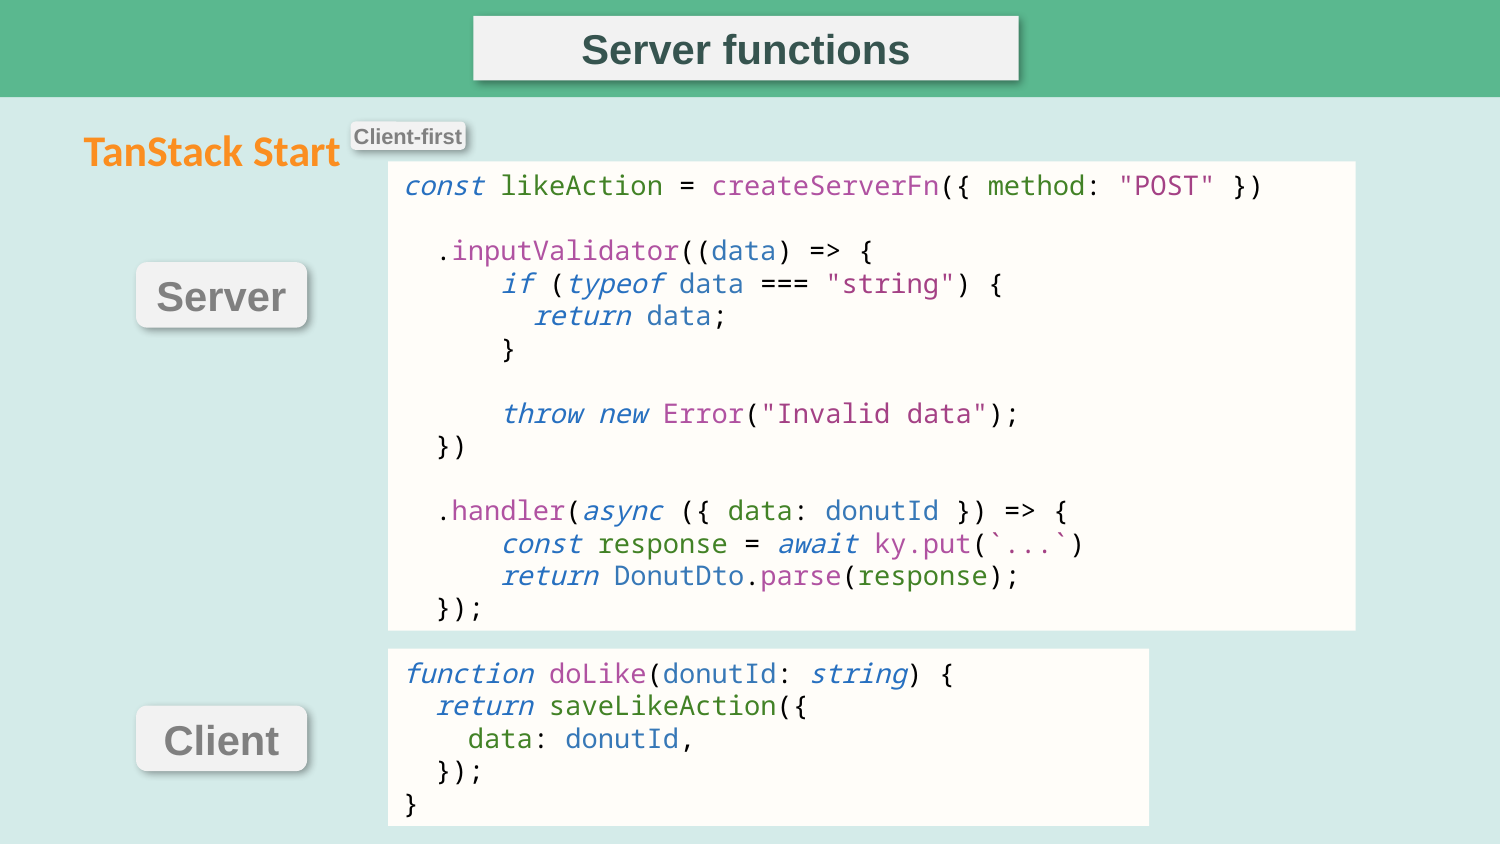

# Server side rendering (SSR)
Server functions
TanStack Start

Client-first
const likeAction = createServerFn({ method: "POST" })
  .inputValidator((data) => {
      if (typeof data === "string") {
        return data;
      }
      throw new Error("Invalid data");
  })
  .handler(async ({ data: donutId }) => {
      const response = await ky.put(`...`)
      return DonutDto.parse(response);
  });
Server
function doLike(donutId: string) {
  return saveLikeAction({
    data: donutId,
  });
}
Client